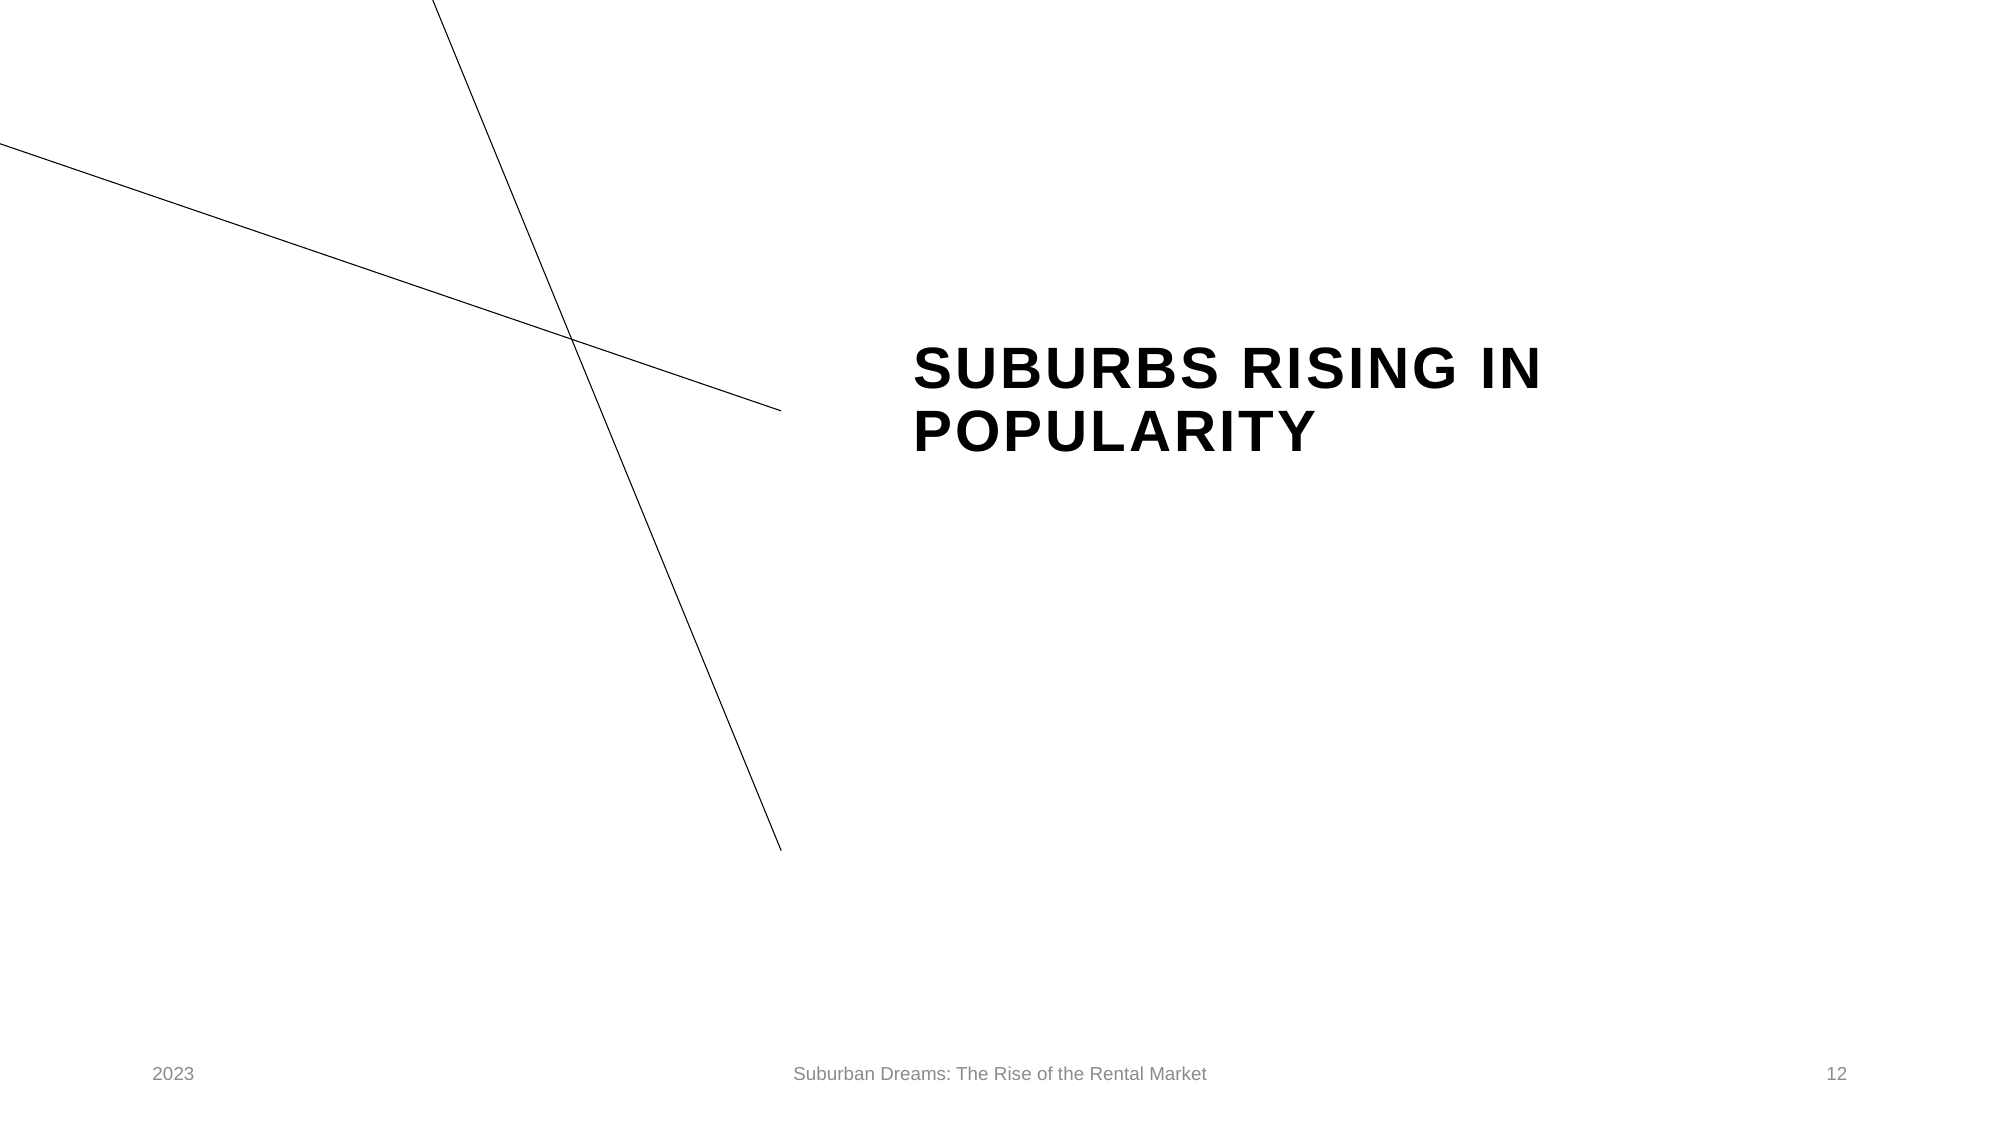

# Suburbs rising in Popularity

2023
Suburban Dreams: The Rise of the Rental Market
12